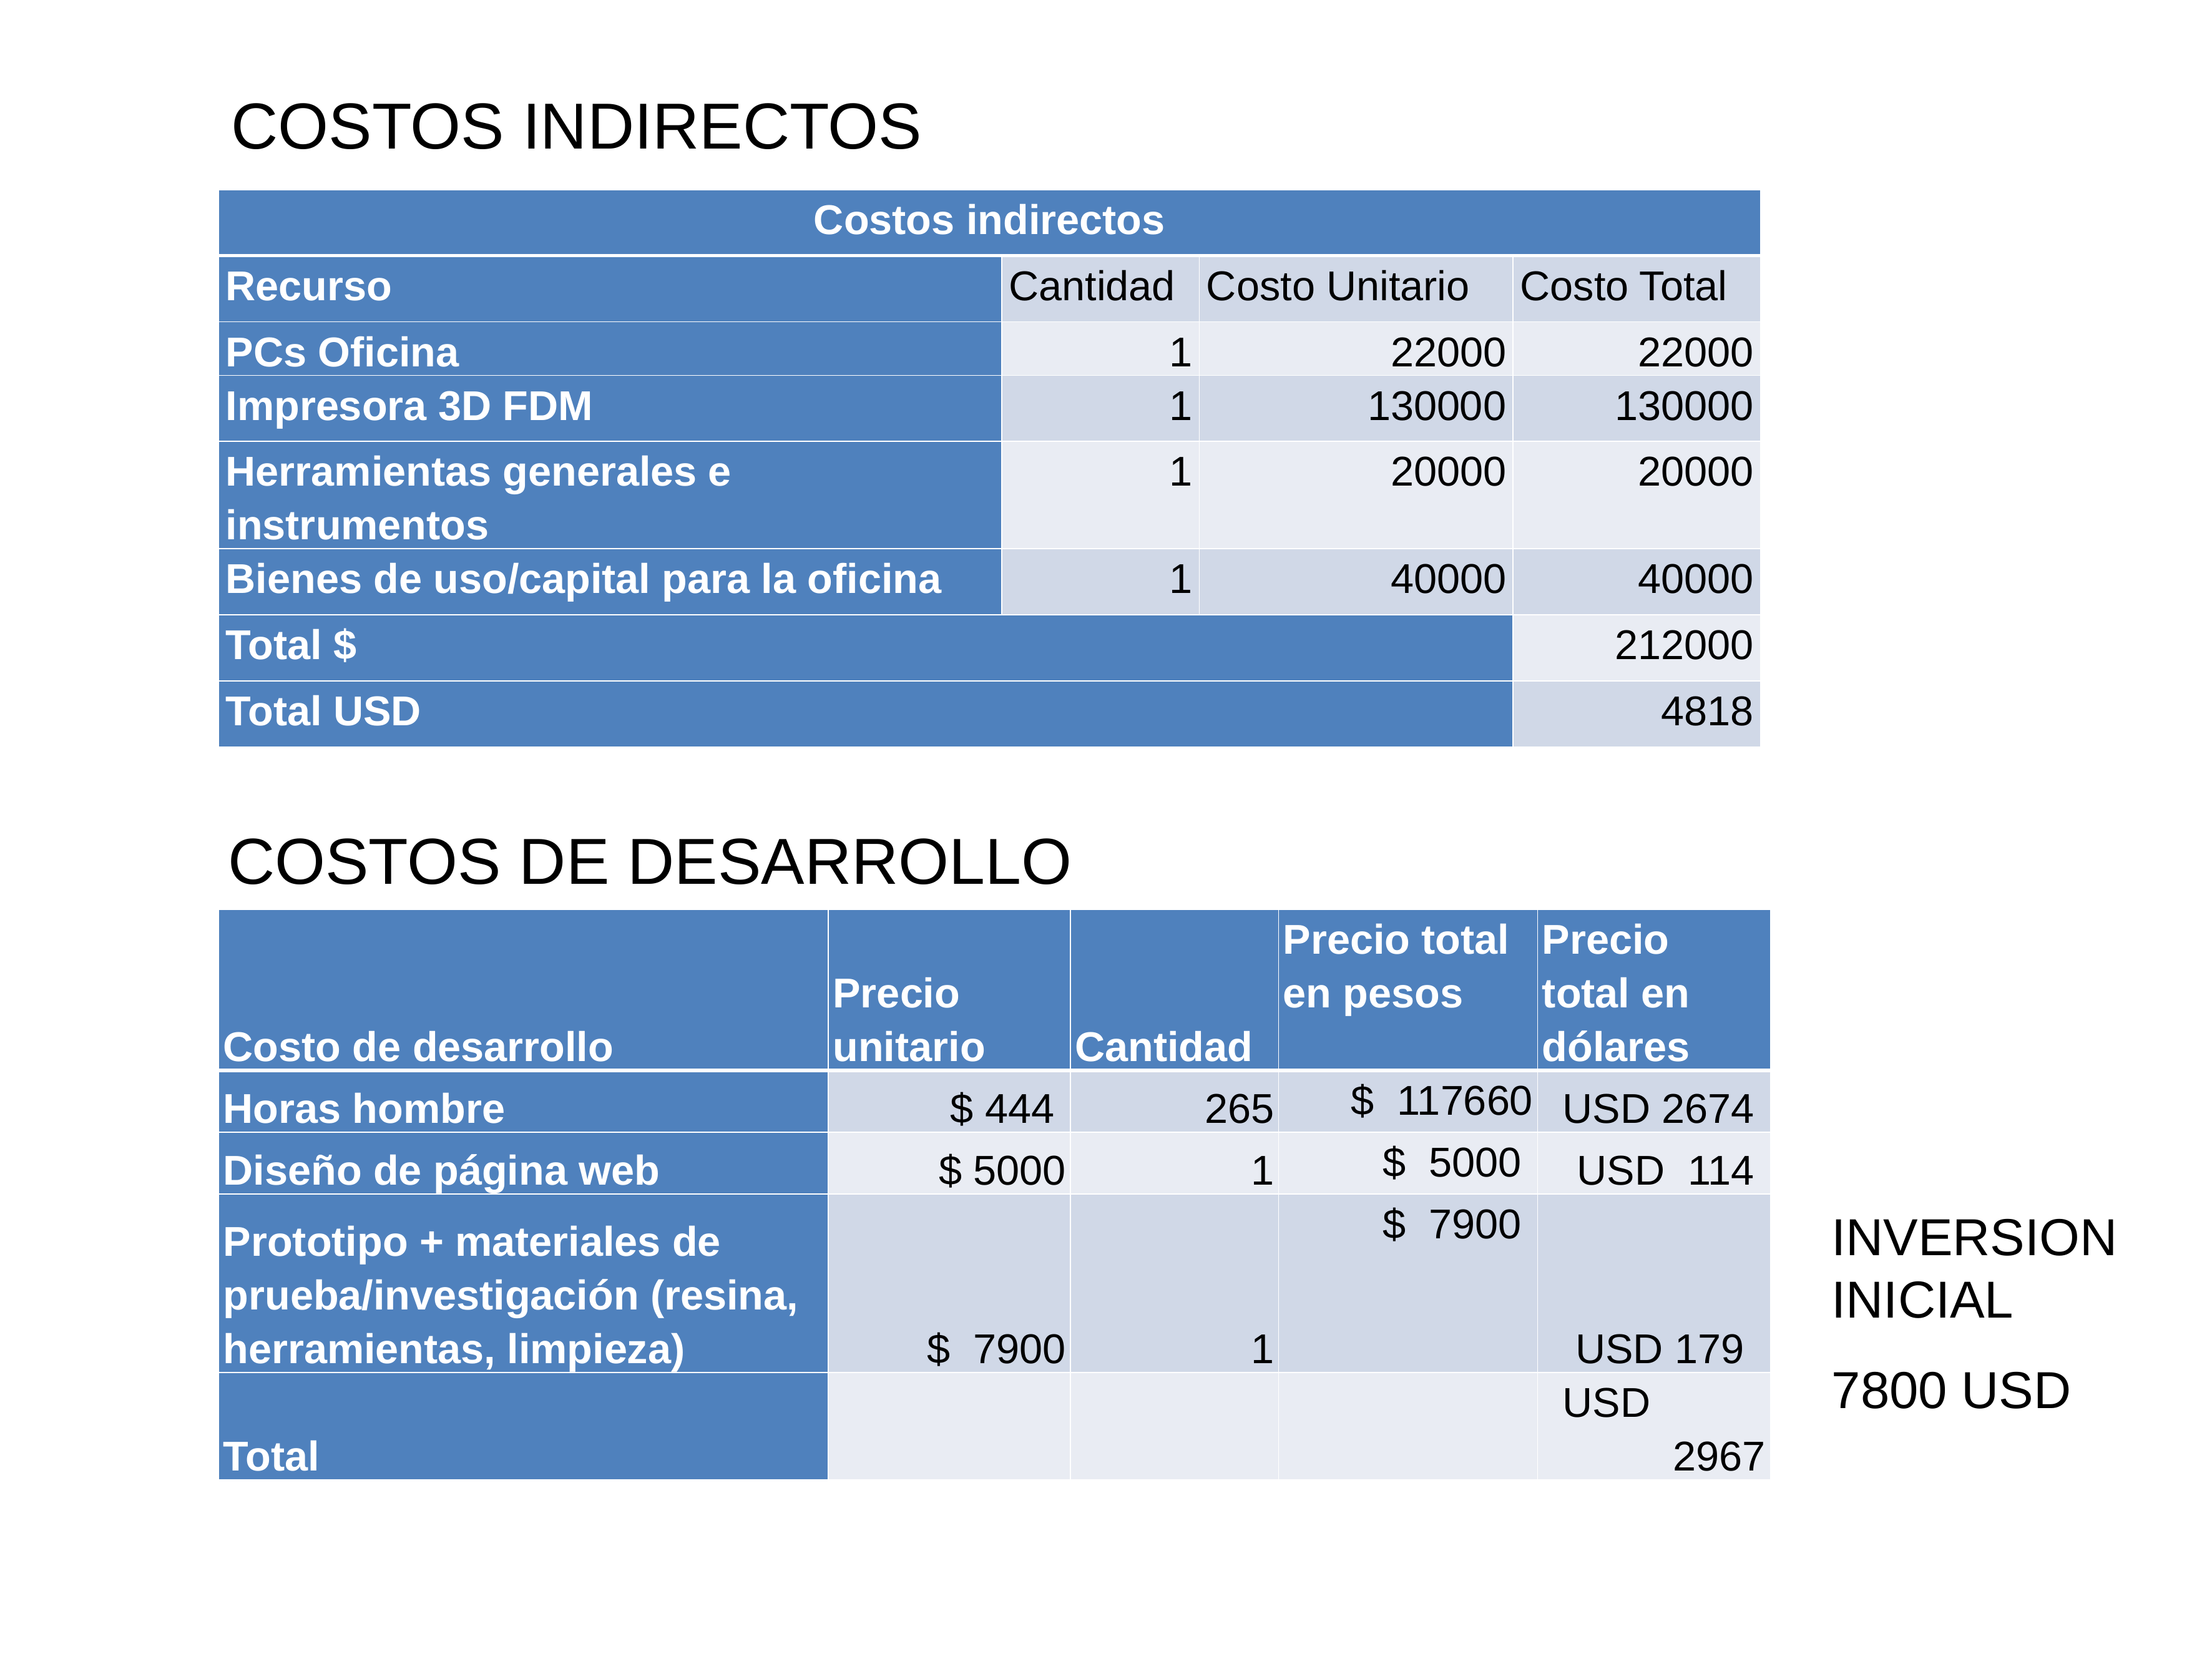

COSTOS INDIRECTOS
| Costos indirectos |  |  |  |
| --- | --- | --- | --- |
| Recurso | Cantidad | Costo Unitario | Costo Total |
| PCs Oficina | 1 | 22000 | 22000 |
| Impresora 3D FDM | 1 | 130000 | 130000 |
| Herramientas generales e instrumentos | 1 | 20000 | 20000 |
| Bienes de uso/capital para la oficina | 1 | 40000 | 40000 |
| Total $ |  |  | 212000 |
| Total USD |  |  | 4818 |
COSTOS DE DESARROLLO
| Costo de desarrollo | Precio unitario | Cantidad | Precio total en pesos | Precio total en dólares |
| --- | --- | --- | --- | --- |
| Horas hombre | $ 444 | 265 | $ 117660 | USD 2674 |
| Diseño de página web | $ 5000 | 1 | $ 5000 | USD 114 |
| Prototipo + materiales de prueba/investigación (resina, herramientas, limpieza) | $ 7900 | 1 | $ 7900 | USD 179 |
| Total |  |  |  | USD 2967 |
INVERSION
INICIAL

7800 USD